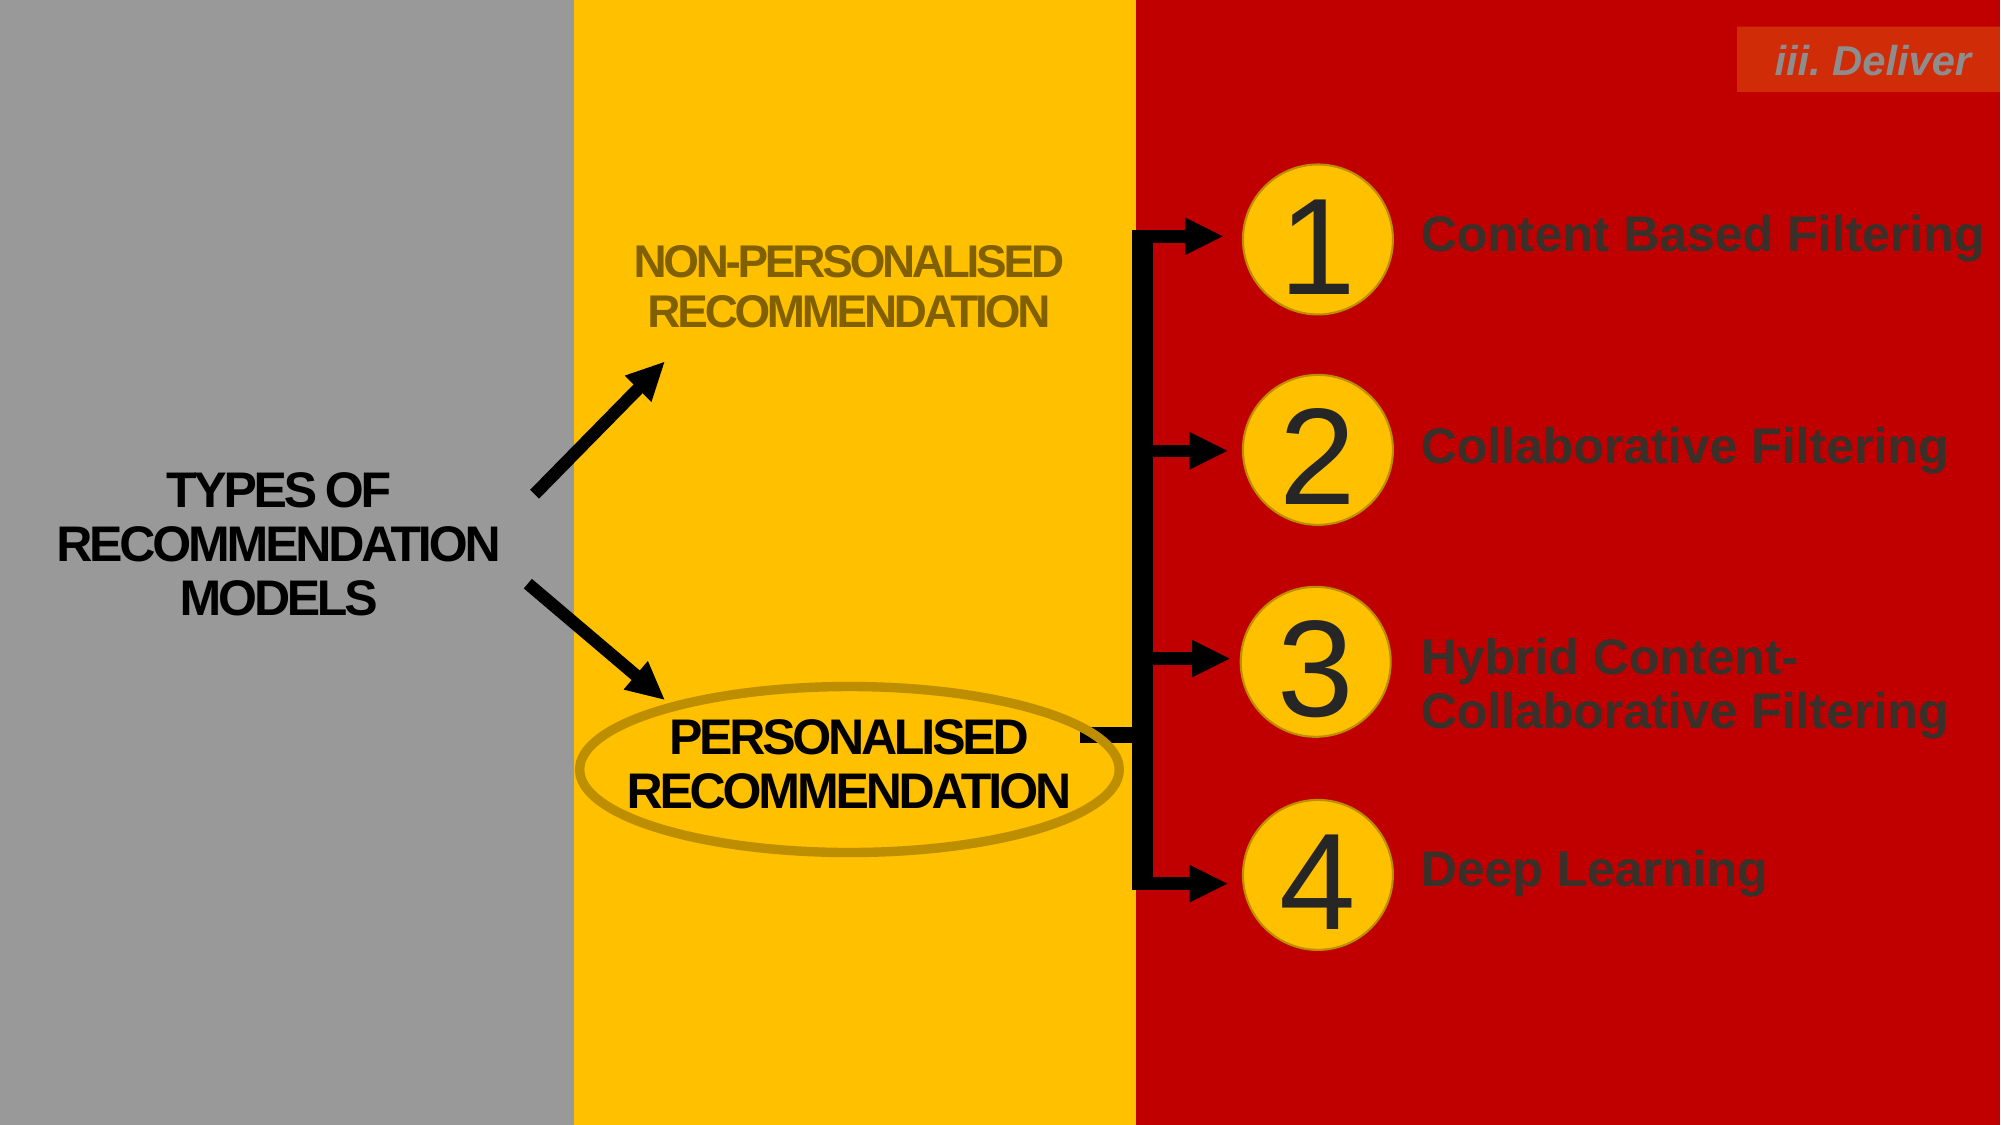

iii. Deliver
1
Content Based Filtering

NON-PERSONALISED RECOMMENDATION
2
Collaborative Filtering
# TYPES OF RECOMMENDATION MODELS
3
Hybrid Content-Collaborative Filtering

PERSONALISED RECOMMENDATION
4
Deep Learning